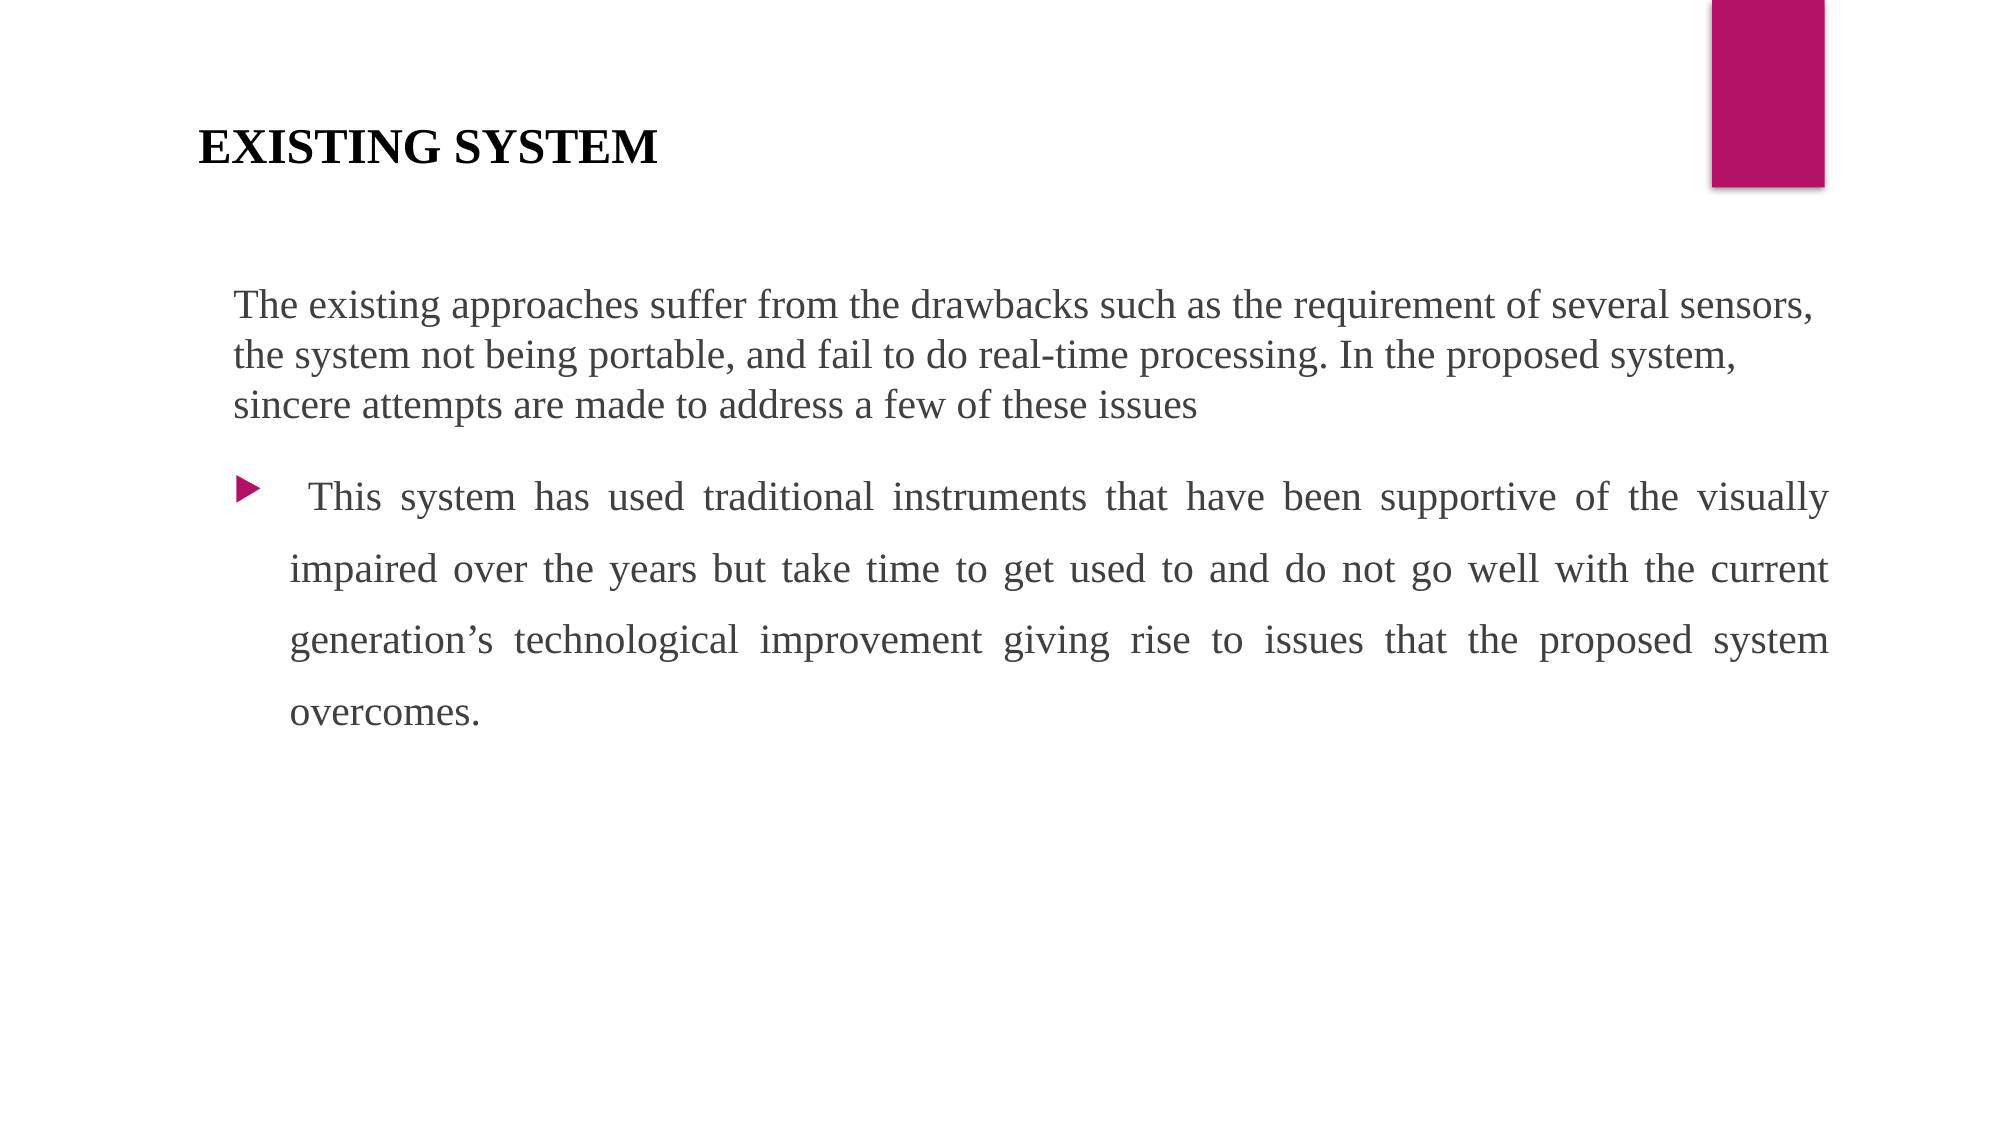

EXISTING SYSTEM
The existing approaches suffer from the drawbacks such as the requirement of several sensors, the system not being portable, and fail to do real-time processing. In the proposed system, sincere attempts are made to address a few of these issues
 This system has used traditional instruments that have been supportive of the visually impaired over the years but take time to get used to and do not go well with the current generation’s technological improvement giving rise to issues that the proposed system overcomes.